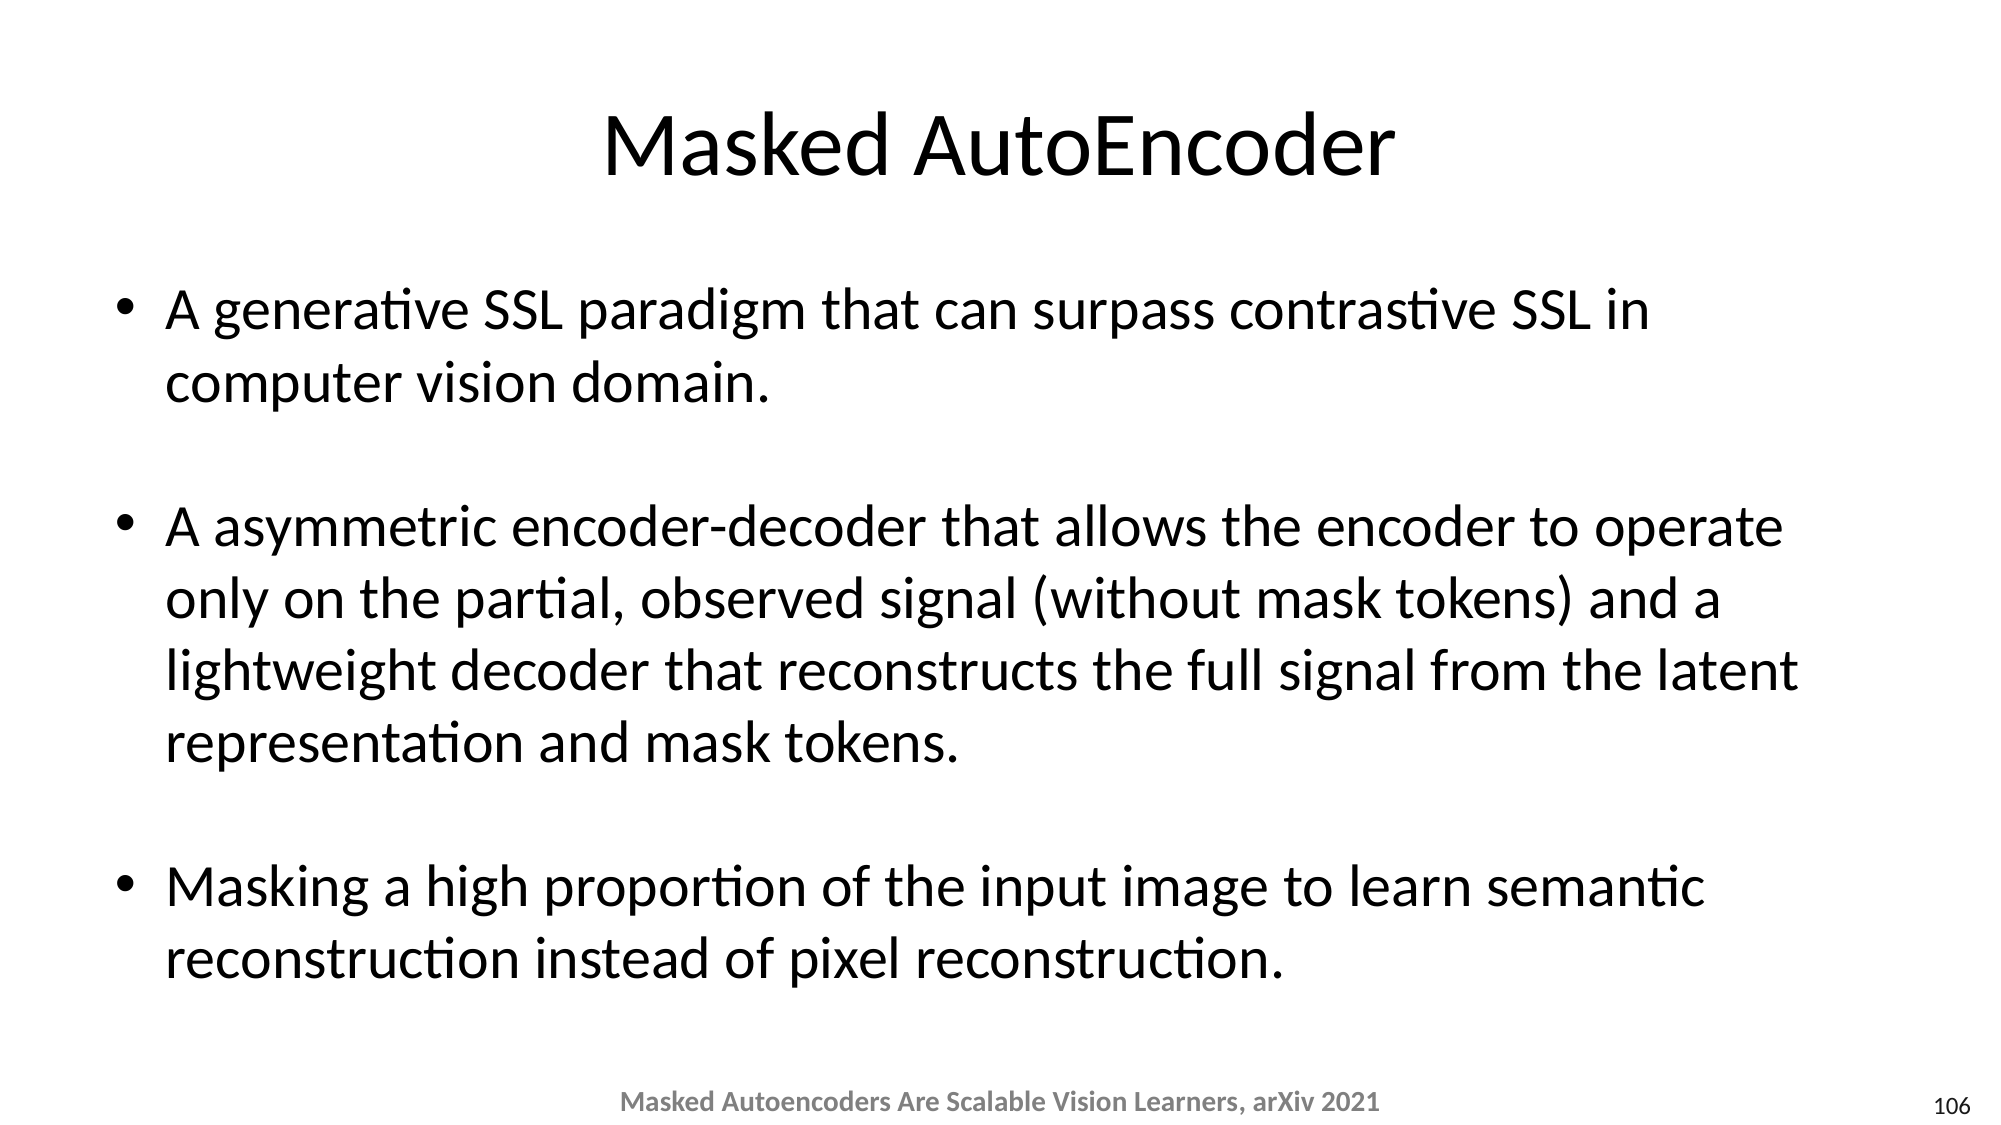

# Masked AutoEncoder
A generative SSL paradigm that can surpass contrastive SSL in computer vision domain.

A asymmetric encoder-decoder that allows the encoder to operate only on the partial, observed signal (without mask tokens) and a lightweight decoder that reconstructs the full signal from the latent representation and mask tokens.

Masking a high proportion of the input image to learn semantic reconstruction instead of pixel reconstruction.
Masked Autoencoders Are Scalable Vision Learners, arXiv 2021
106